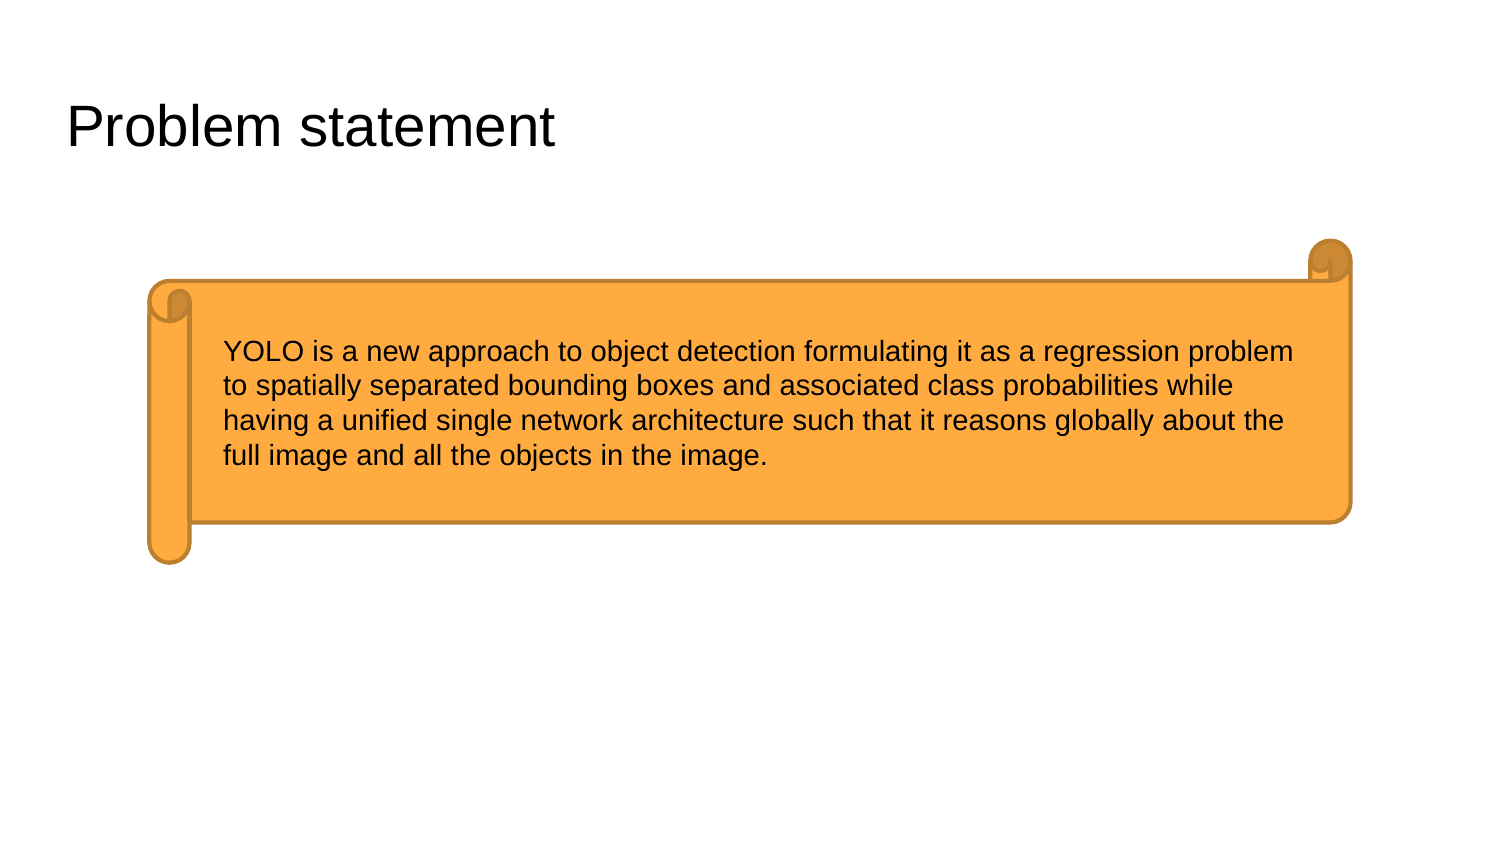

# Problem statement
YOLO is a new approach to object detection formulating it as a regression problem to spatially separated bounding boxes and associated class probabilities while having a unified single network architecture such that it reasons globally about the full image and all the objects in the image.